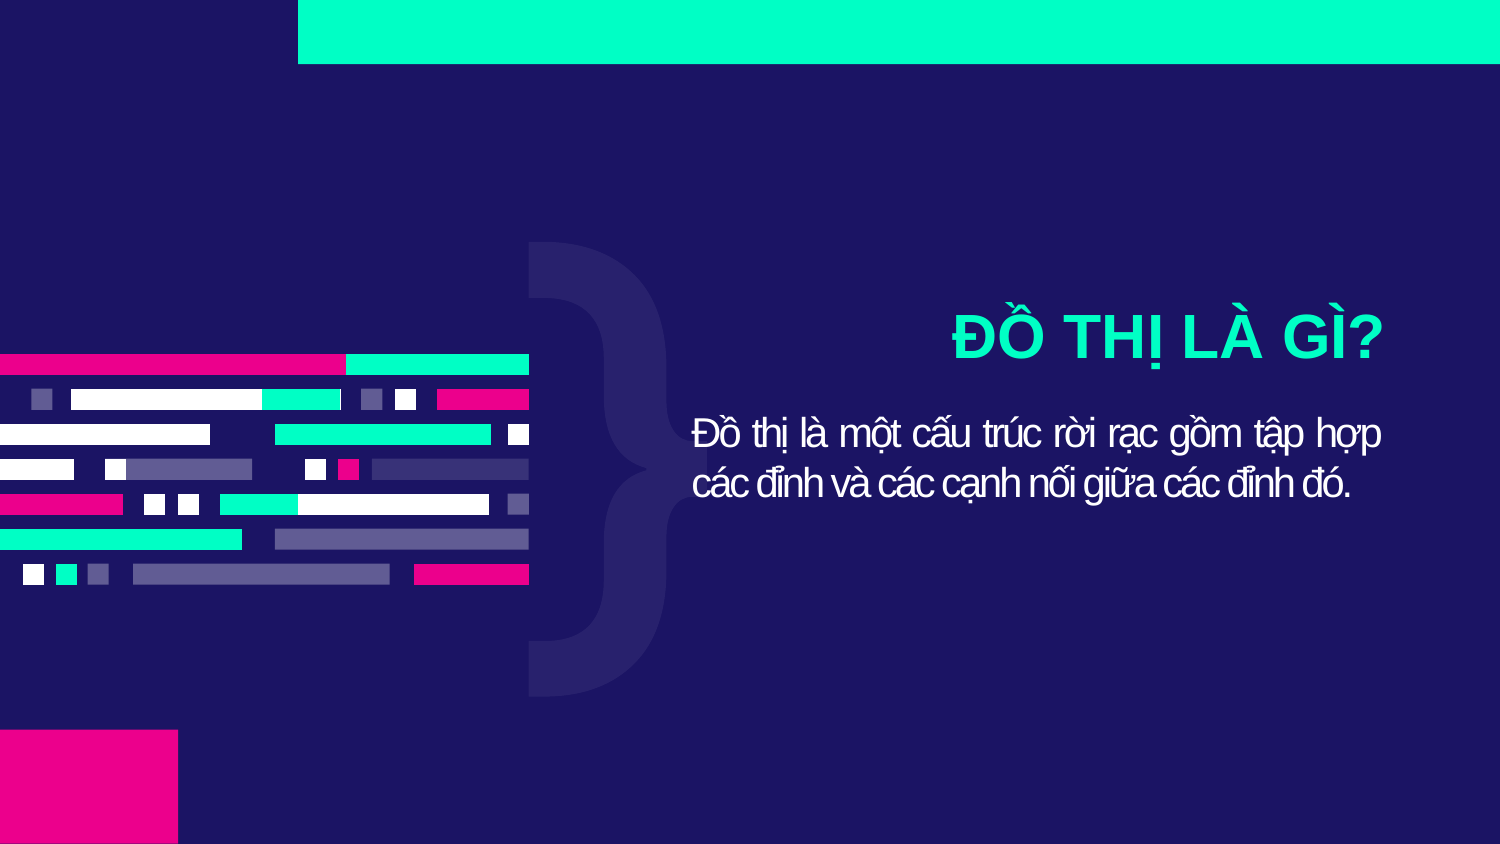

# ĐỒ THỊ LÀ GÌ?
Đồ thị là một cấu trúc rời rạc gồm tập hợp các đỉnh và các cạnh nối giữa các đỉnh đó.